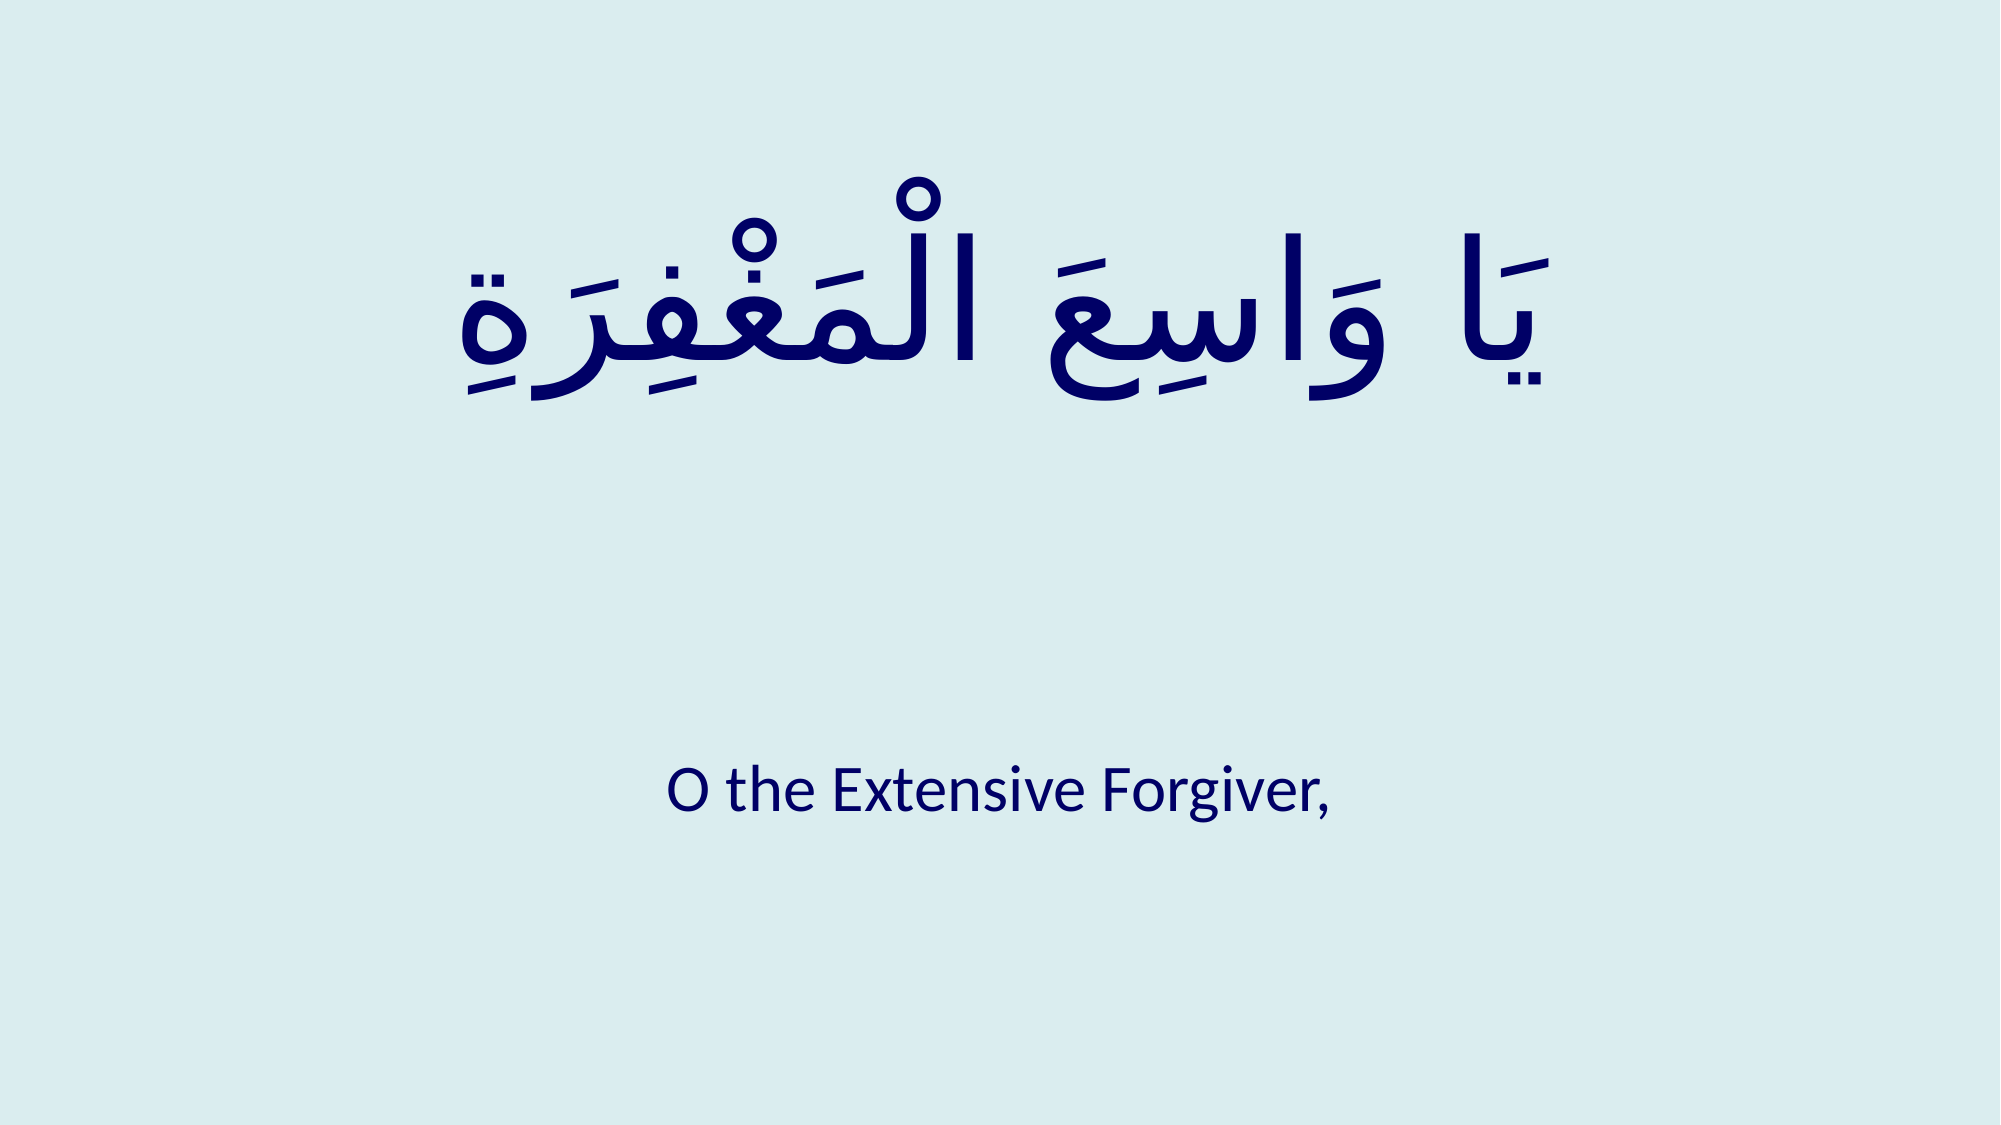

# يَا وَاسِعَ الْمَغْفِرَةِ
O the Extensive Forgiver,